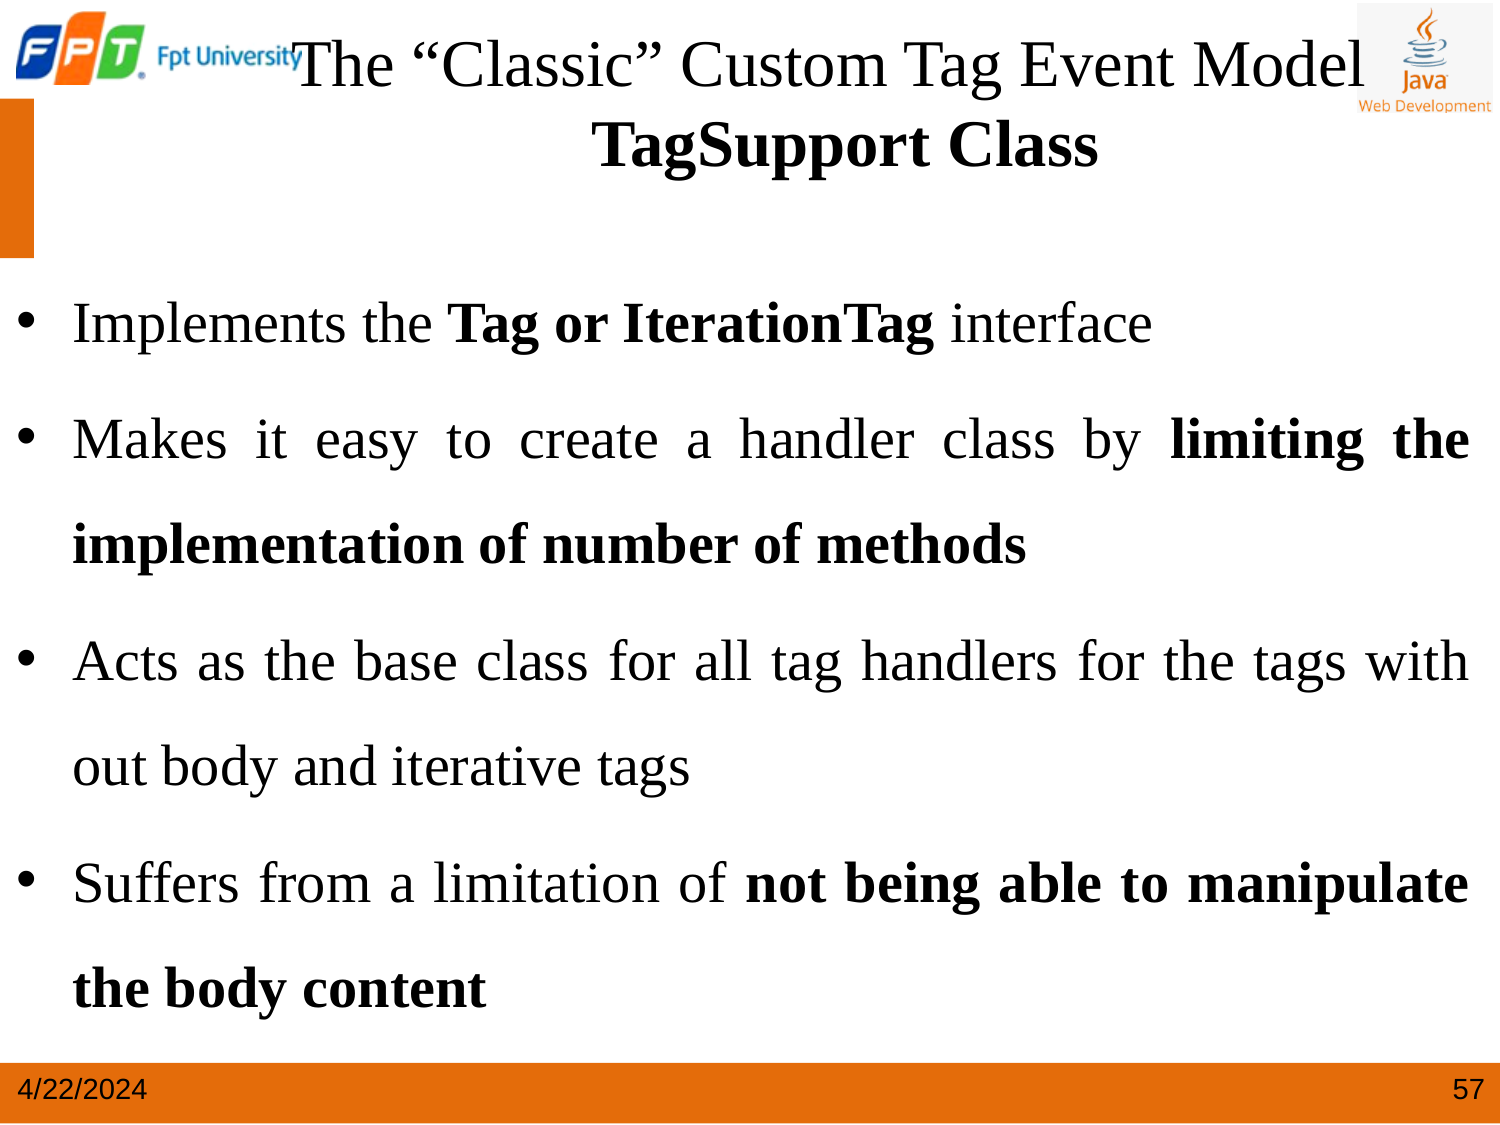

The “Classic” Custom Tag Event Model
 TagSupport Class
Implements the Tag or IterationTag interface
Makes it easy to create a handler class by limiting the implementation of number of methods
Acts as the base class for all tag handlers for the tags with out body and iterative tags
Suffers from a limitation of not being able to manipulate the body content
4/22/2024
57